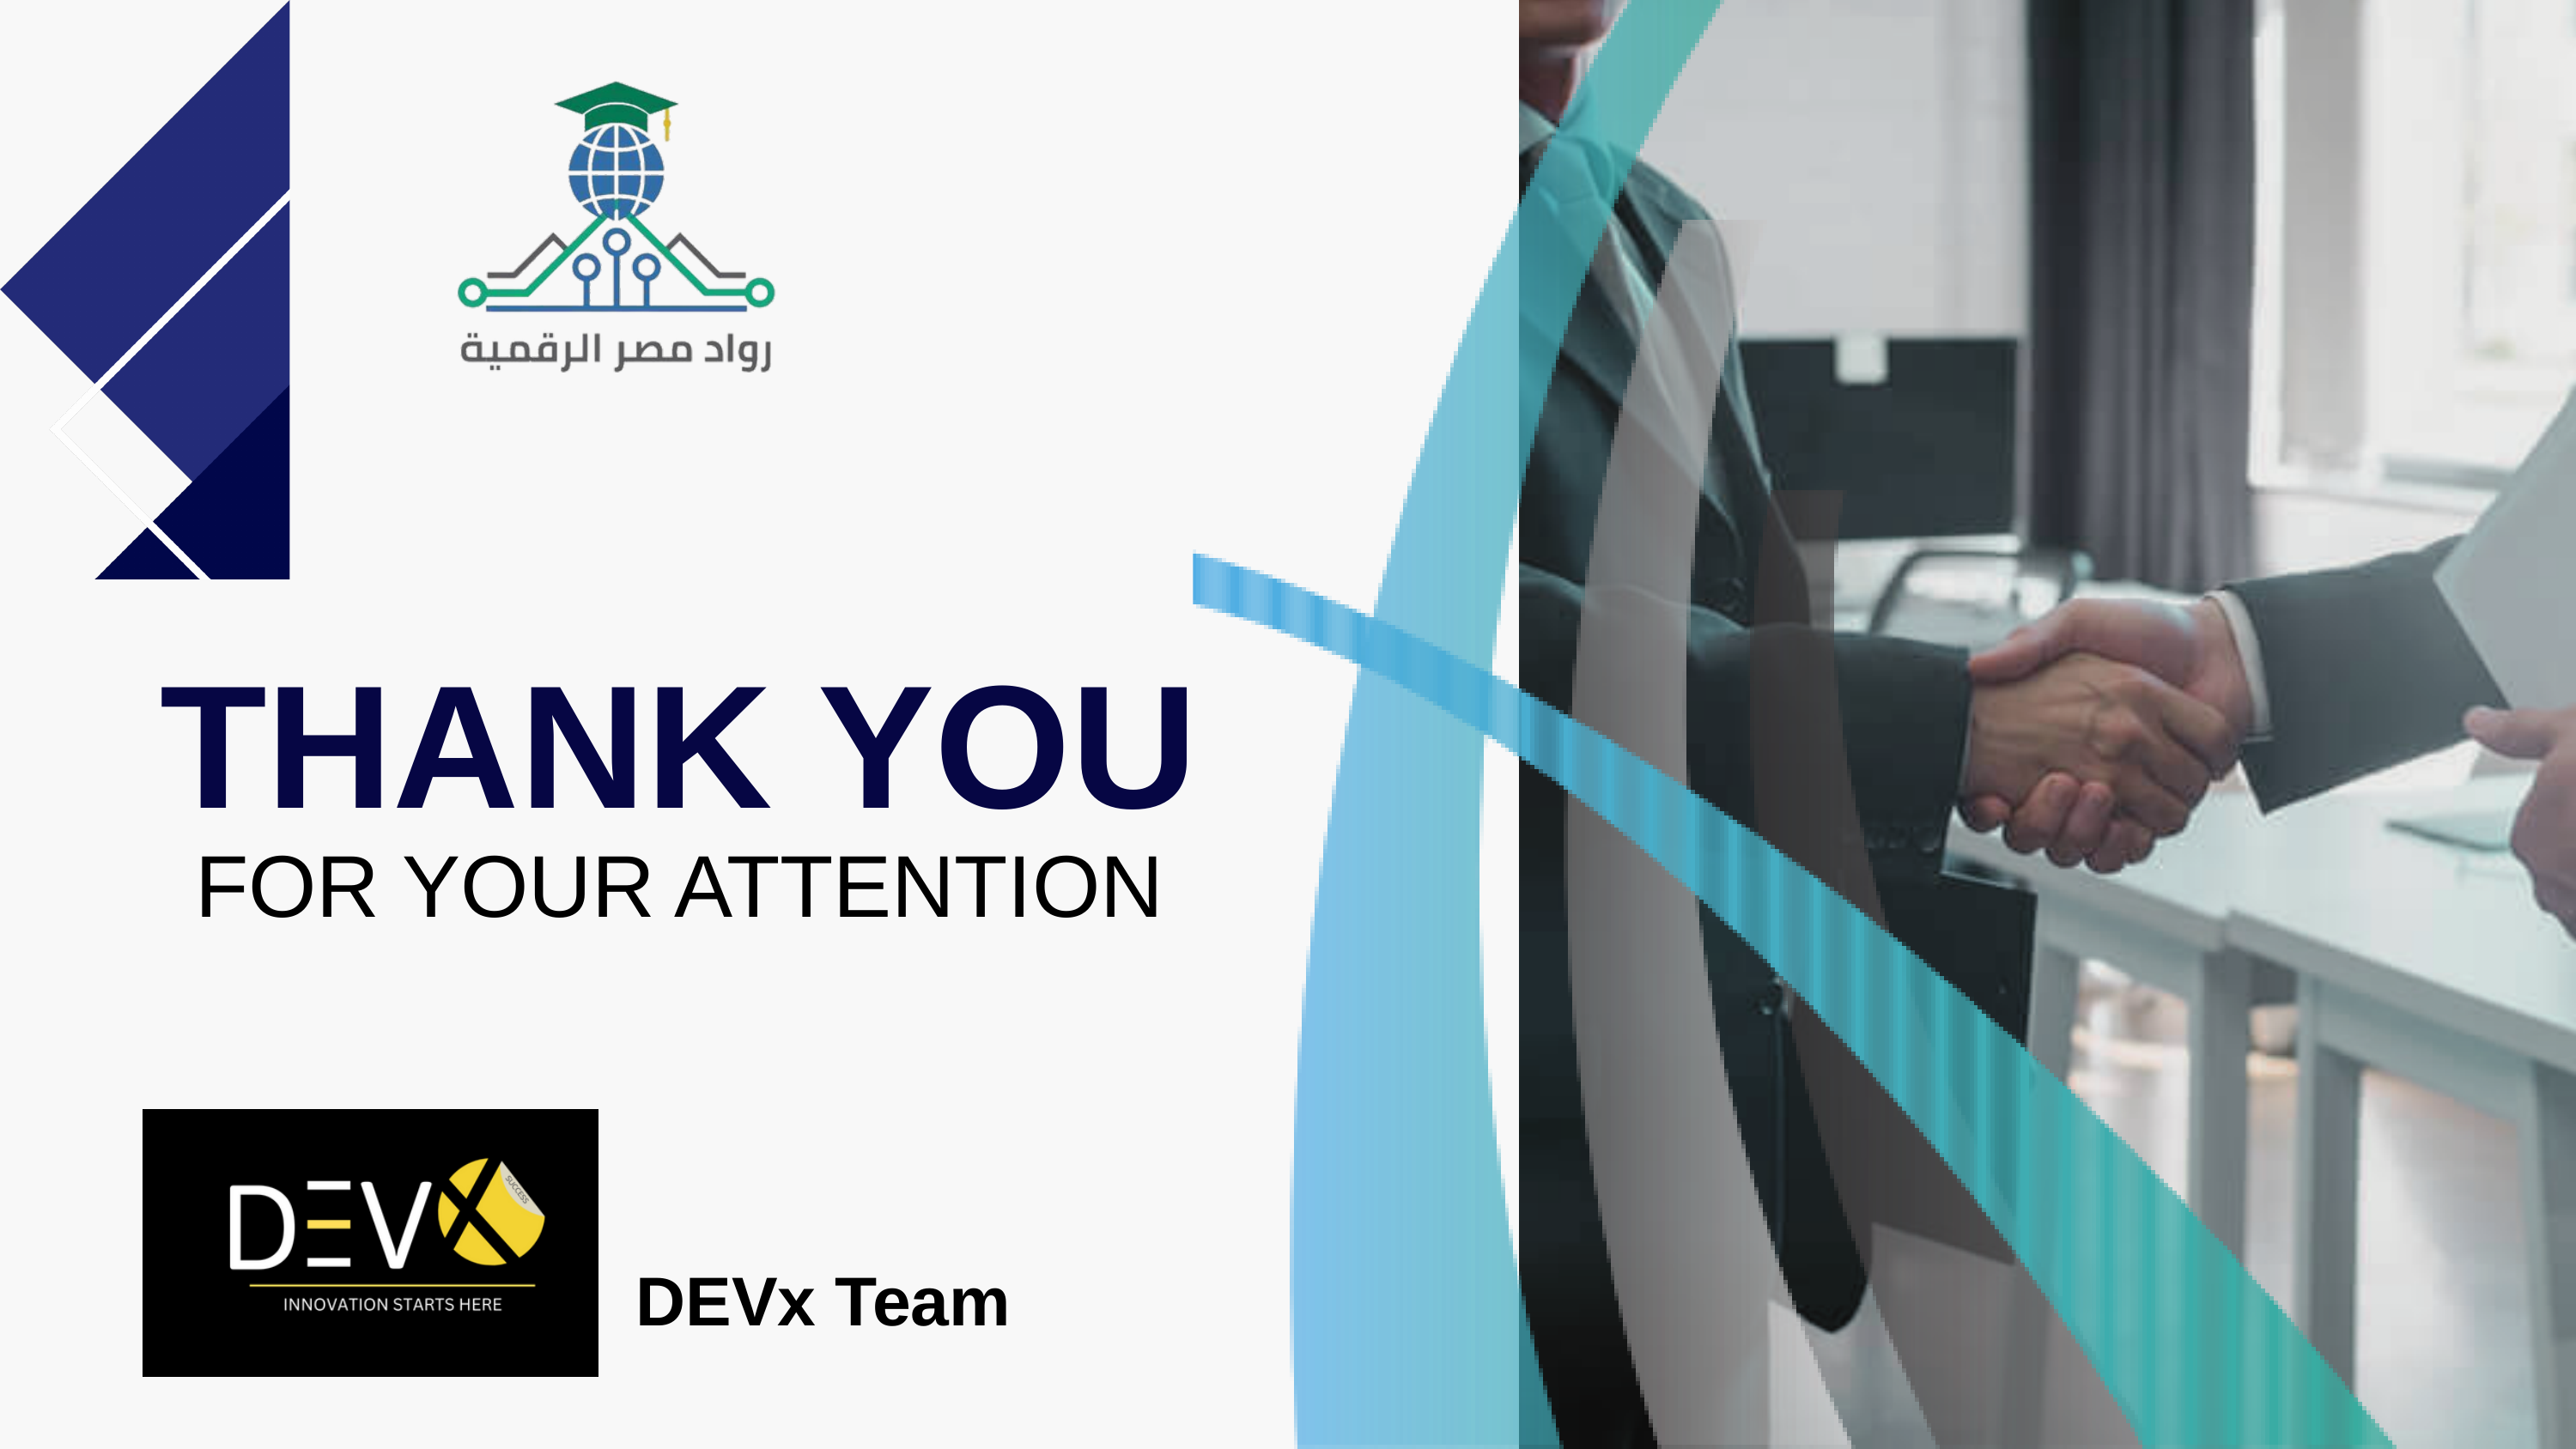

THANK YOU
FOR YOUR ATTENTION

DEVx Team